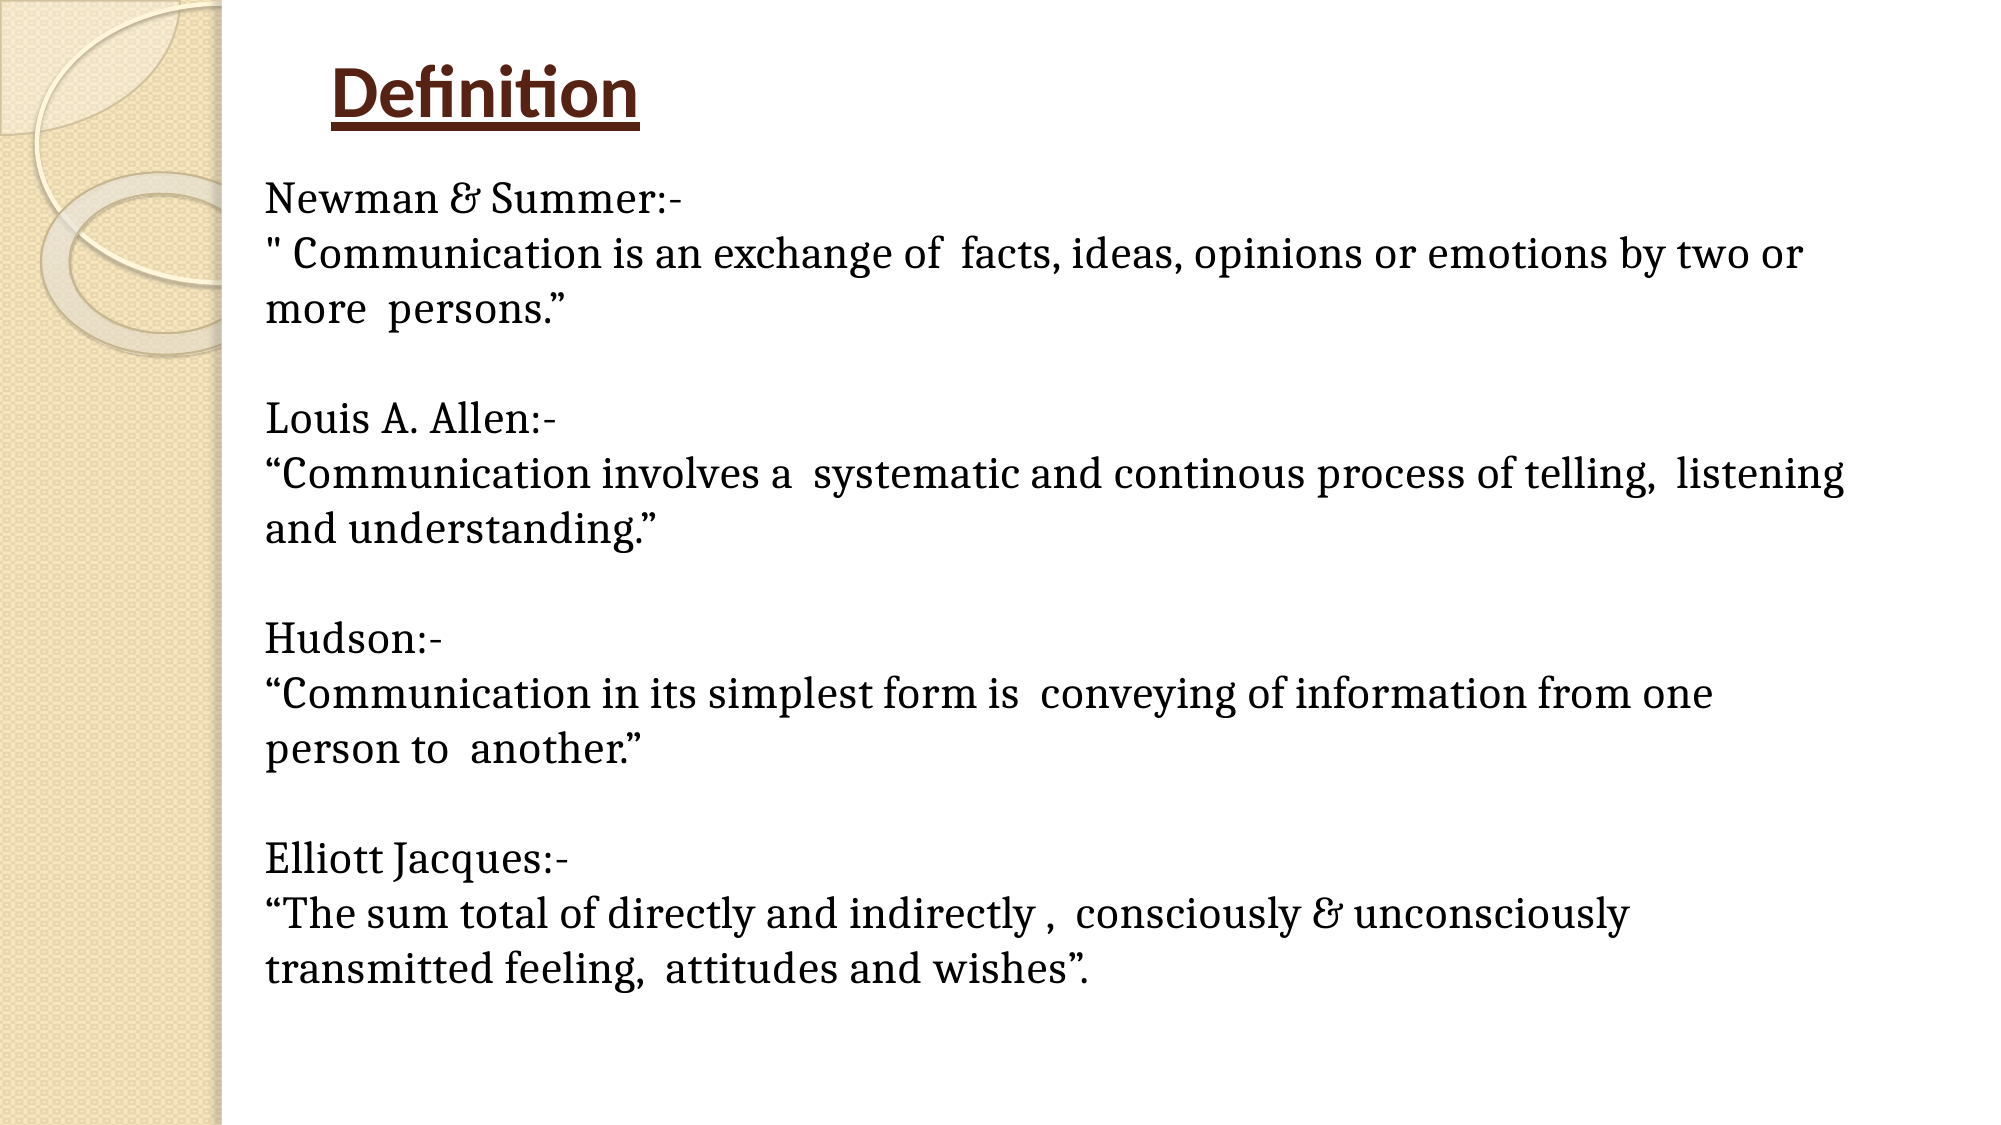

# Definition
Newman & Summer:-
" Communication is an exchange of  facts, ideas, opinions or emotions by two or more  persons.”

Louis A. Allen:-
“Communication involves a  systematic and continous process of telling,  listening and understanding.”

Hudson:-
“Communication in its simplest form is  conveying of information from one person to  another.”

Elliott Jacques:-
“The sum total of directly and indirectly ,  consciously & unconsciously transmitted feeling,  attitudes and wishes”.